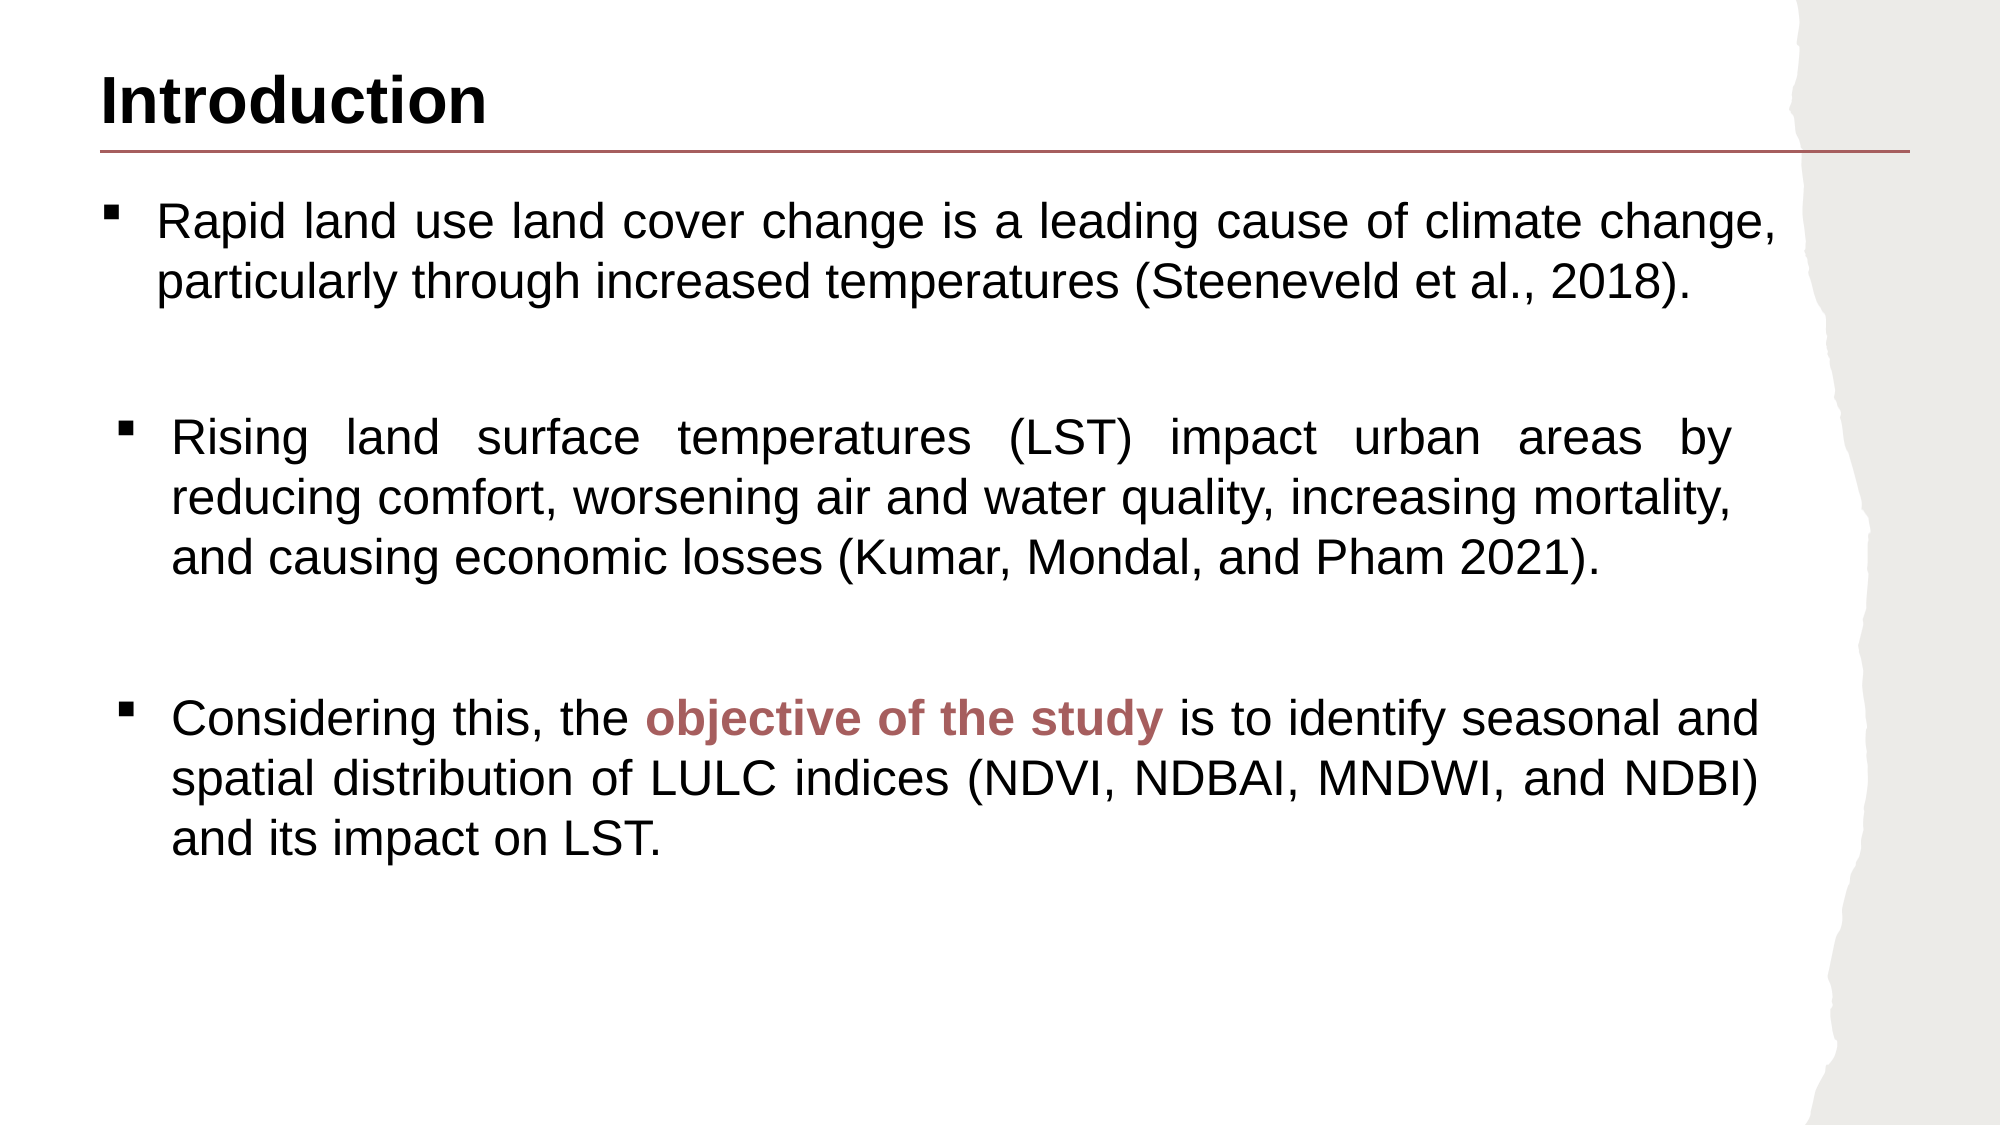

Introduction
Rapid land use land cover change is a leading cause of climate change, particularly through increased temperatures (Steeneveld et al., 2018).
Rising land surface temperatures (LST) impact urban areas by reducing comfort, worsening air and water quality, increasing mortality, and causing economic losses (Kumar, Mondal, and Pham 2021).
Considering this, the objective of the study is to identify seasonal and spatial distribution of LULC indices (NDVI, NDBAI, MNDWI, and NDBI) and its impact on LST.